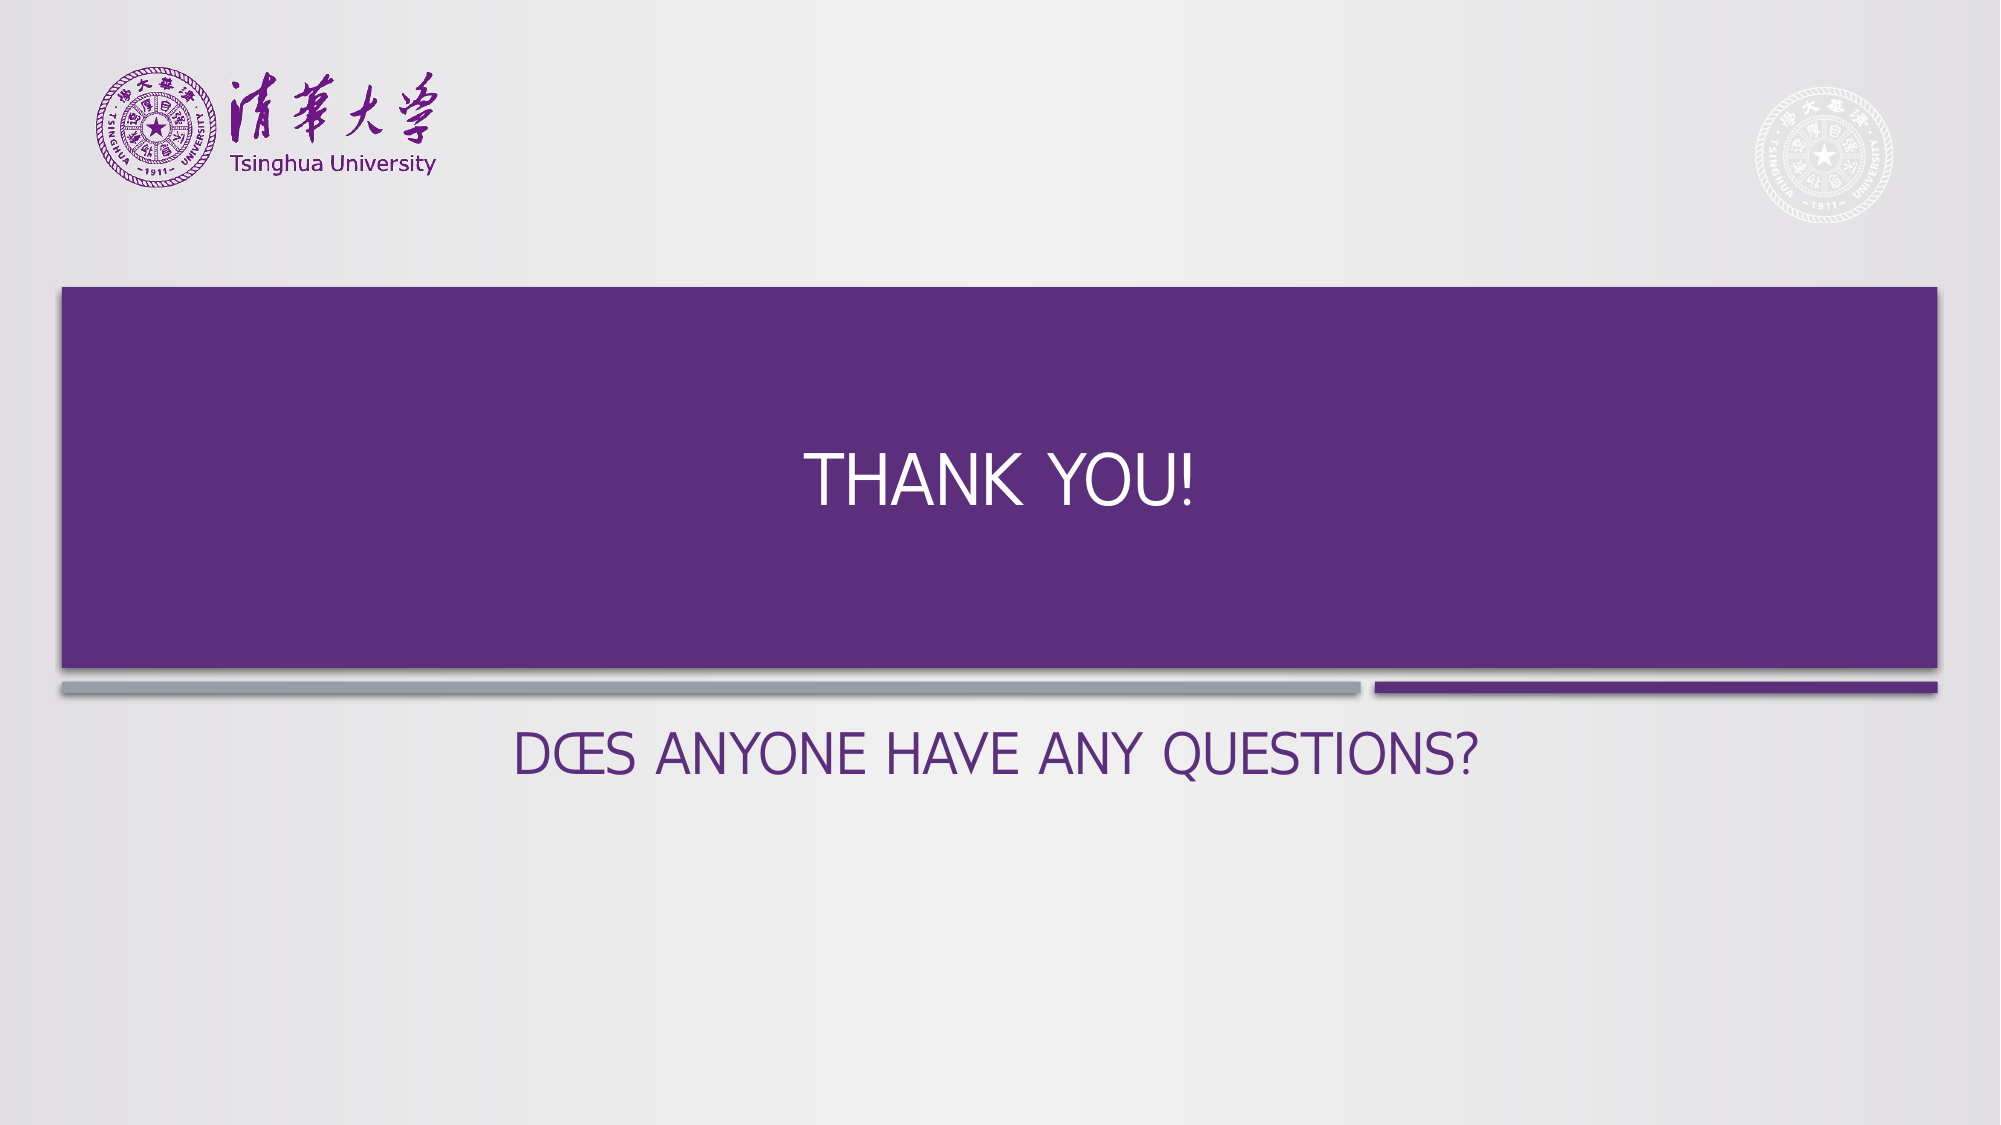

# Thank you!
Does anyone have any questions?